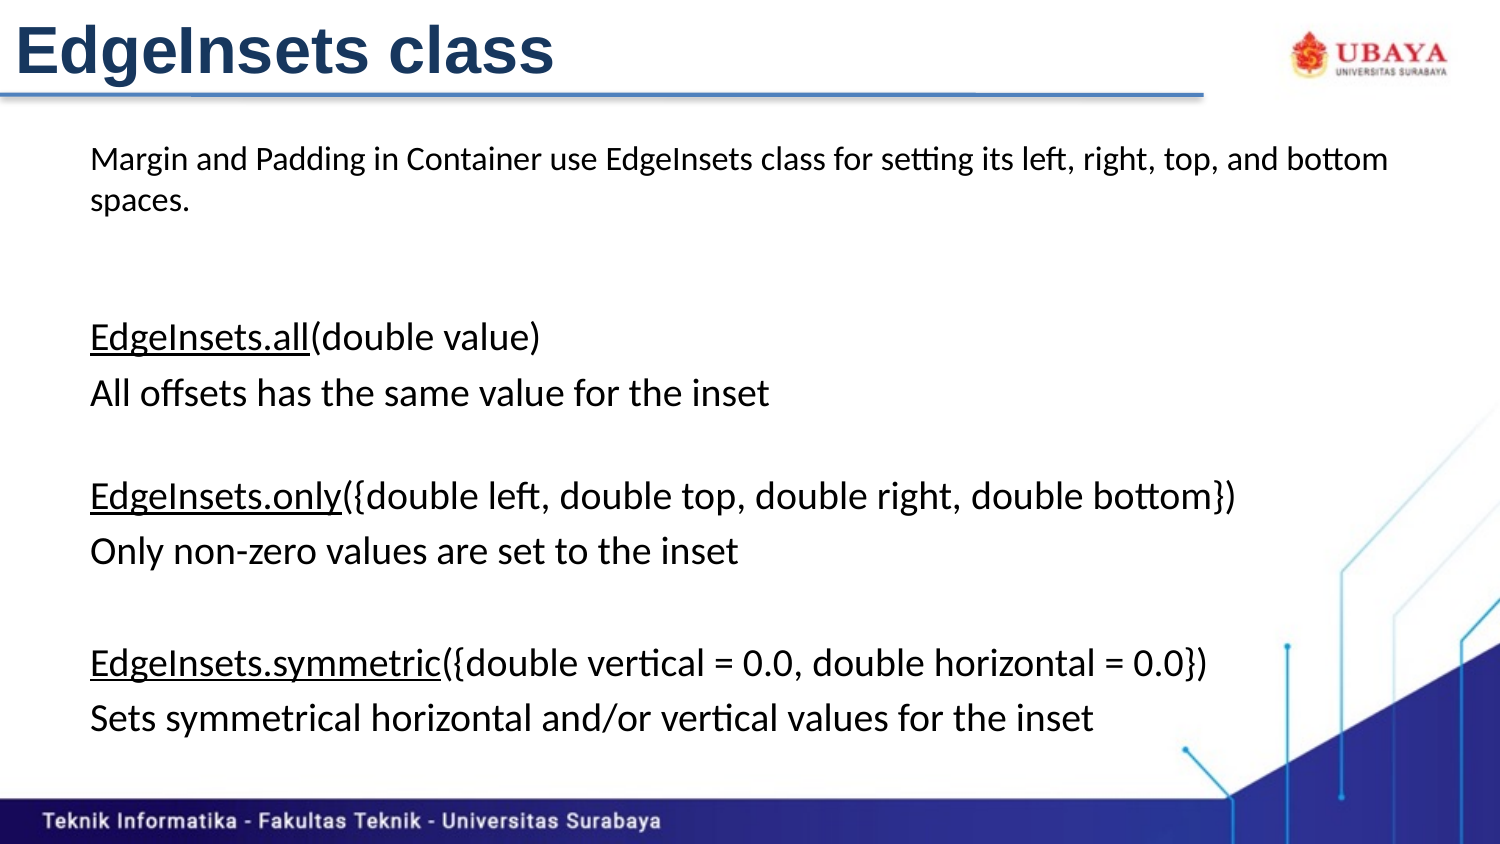

# EdgeInsets class

Margin and Padding in Container use EdgeInsets class for setting its left, right, top, and bottom spaces.

EdgeInsets.all(double value)
All offsets has the same value for the inset
EdgeInsets.only({double left, double top, double right, double bottom})
Only non-zero values are set to the inset

EdgeInsets.symmetric({double vertical = 0.0, double horizontal = 0.0})
Sets symmetrical horizontal and/or vertical values for the inset